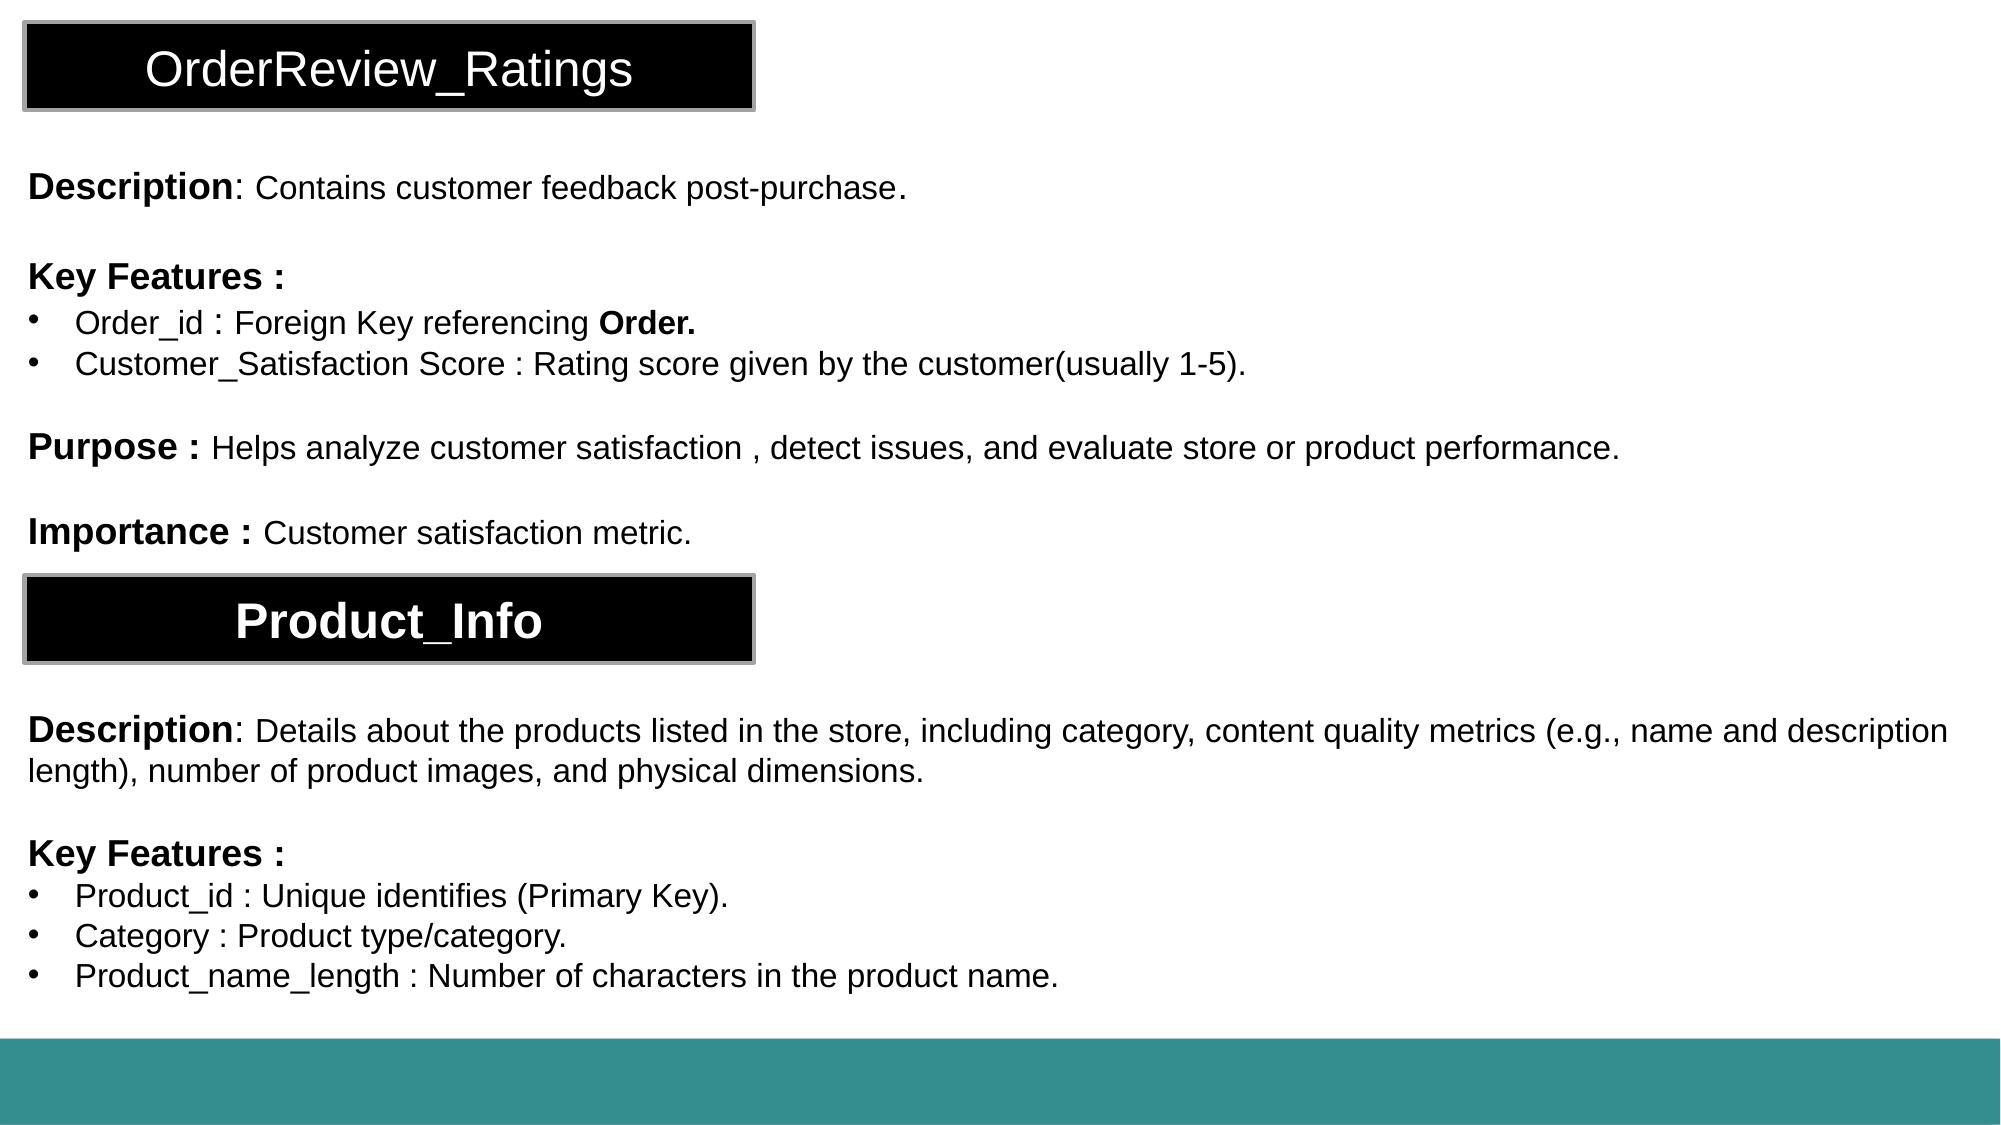

OrderReview_Ratings
Description: Contains customer feedback post-purchase.

Key Features :
Order_id : Foreign Key referencing Order.
Customer_Satisfaction Score : Rating score given by the customer(usually 1-5).

Purpose : Helps analyze customer satisfaction , detect issues, and evaluate store or product performance.

Importance : Customer satisfaction metric.
Product_Info
Description: Details about the products listed in the store, including category, content quality metrics (e.g., name and description length), number of product images, and physical dimensions.

Key Features :
Product_id : Unique identifies (Primary Key).
Category : Product type/category.
Product_name_length : Number of characters in the product name.